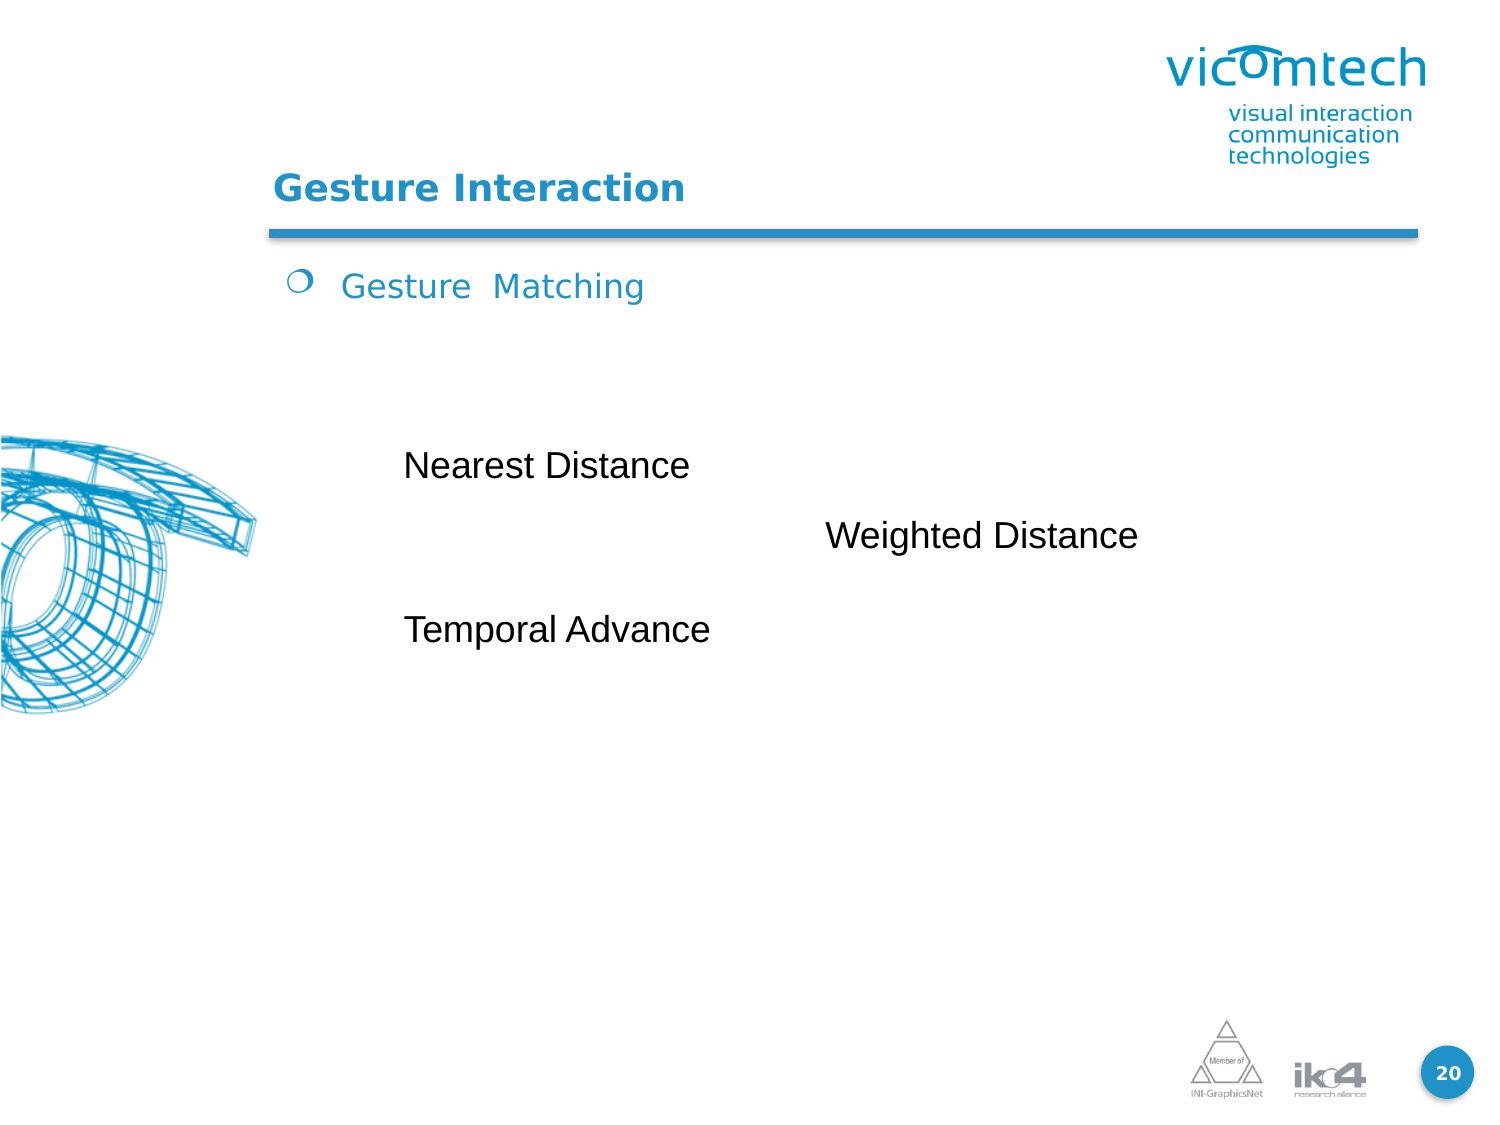

# Gesture Interaction
Gesture  Matching
Nearest Distance
Weighted Distance
Temporal Advance
20